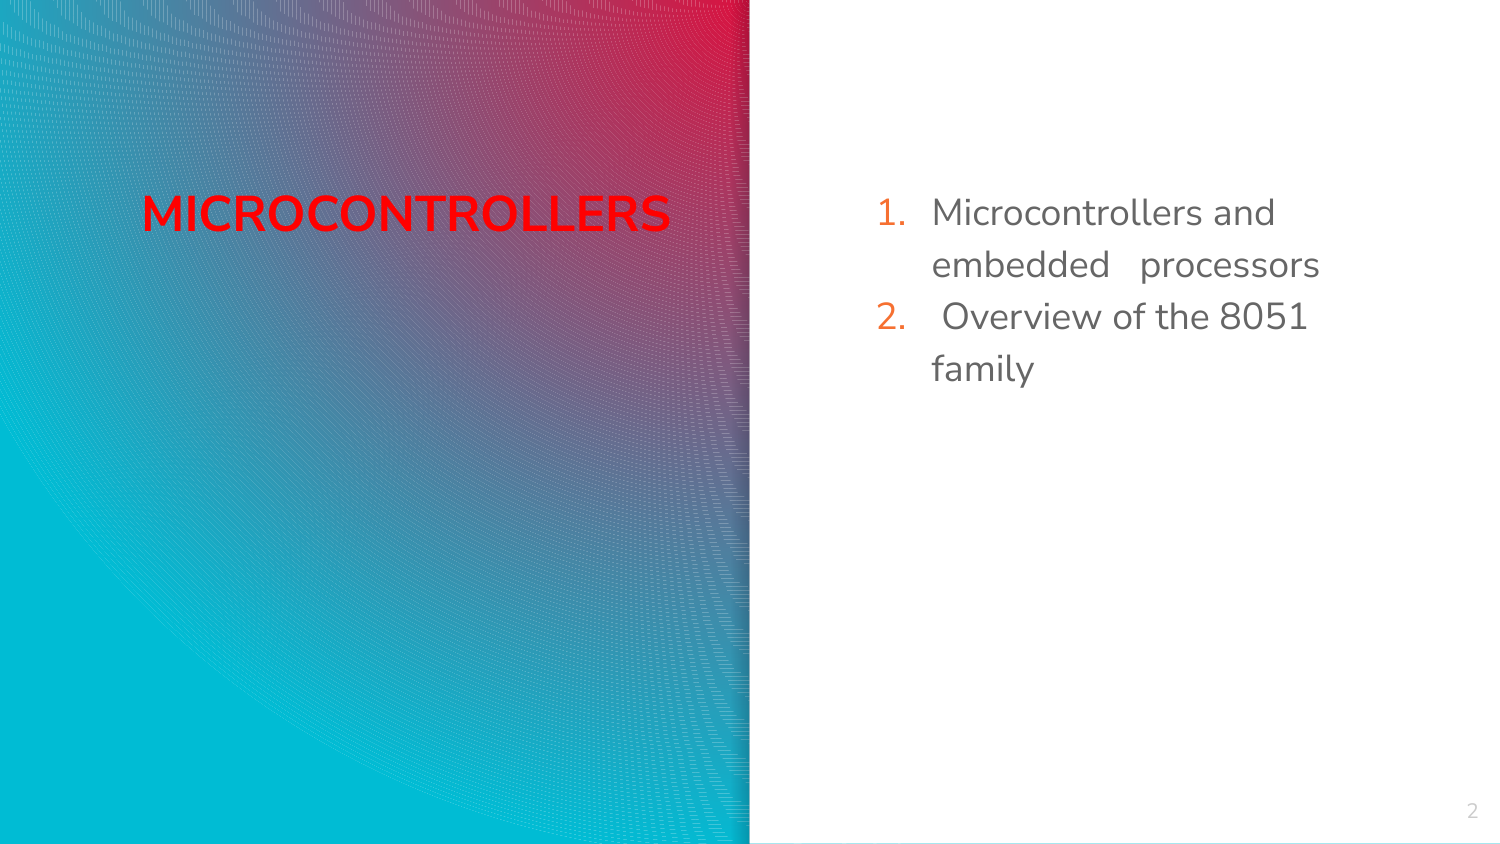

# MICROCONTROLLERS
Microcontrollers and embedded   processors
 Overview of the 8051 family
2